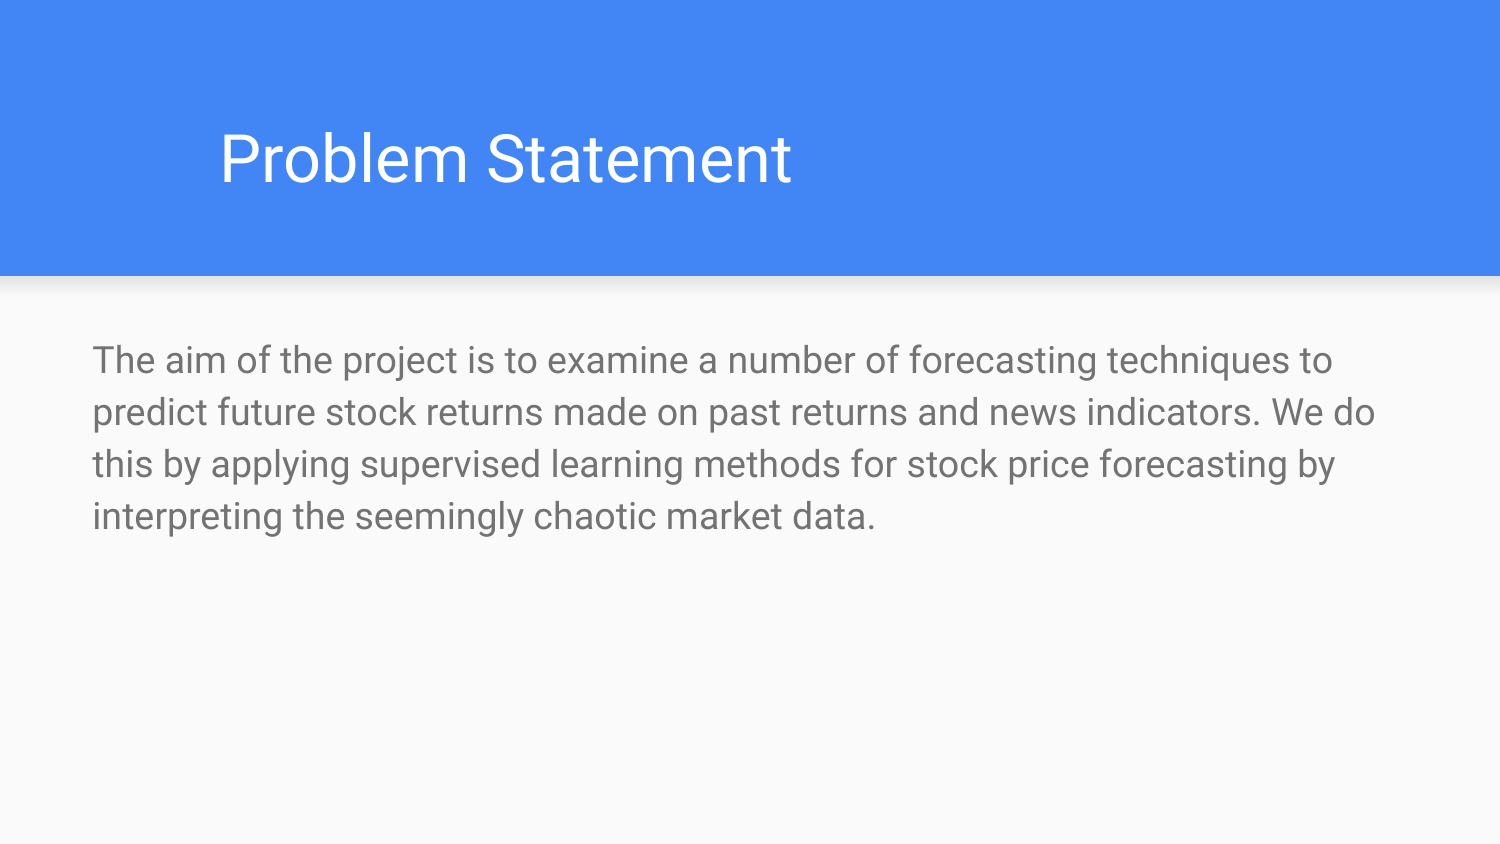

# Problem Statement
The aim of the project is to examine a number of forecasting techniques to predict future stock returns made on past returns and news indicators. We do this by applying supervised learning methods for stock price forecasting by interpreting the seemingly chaotic market data.